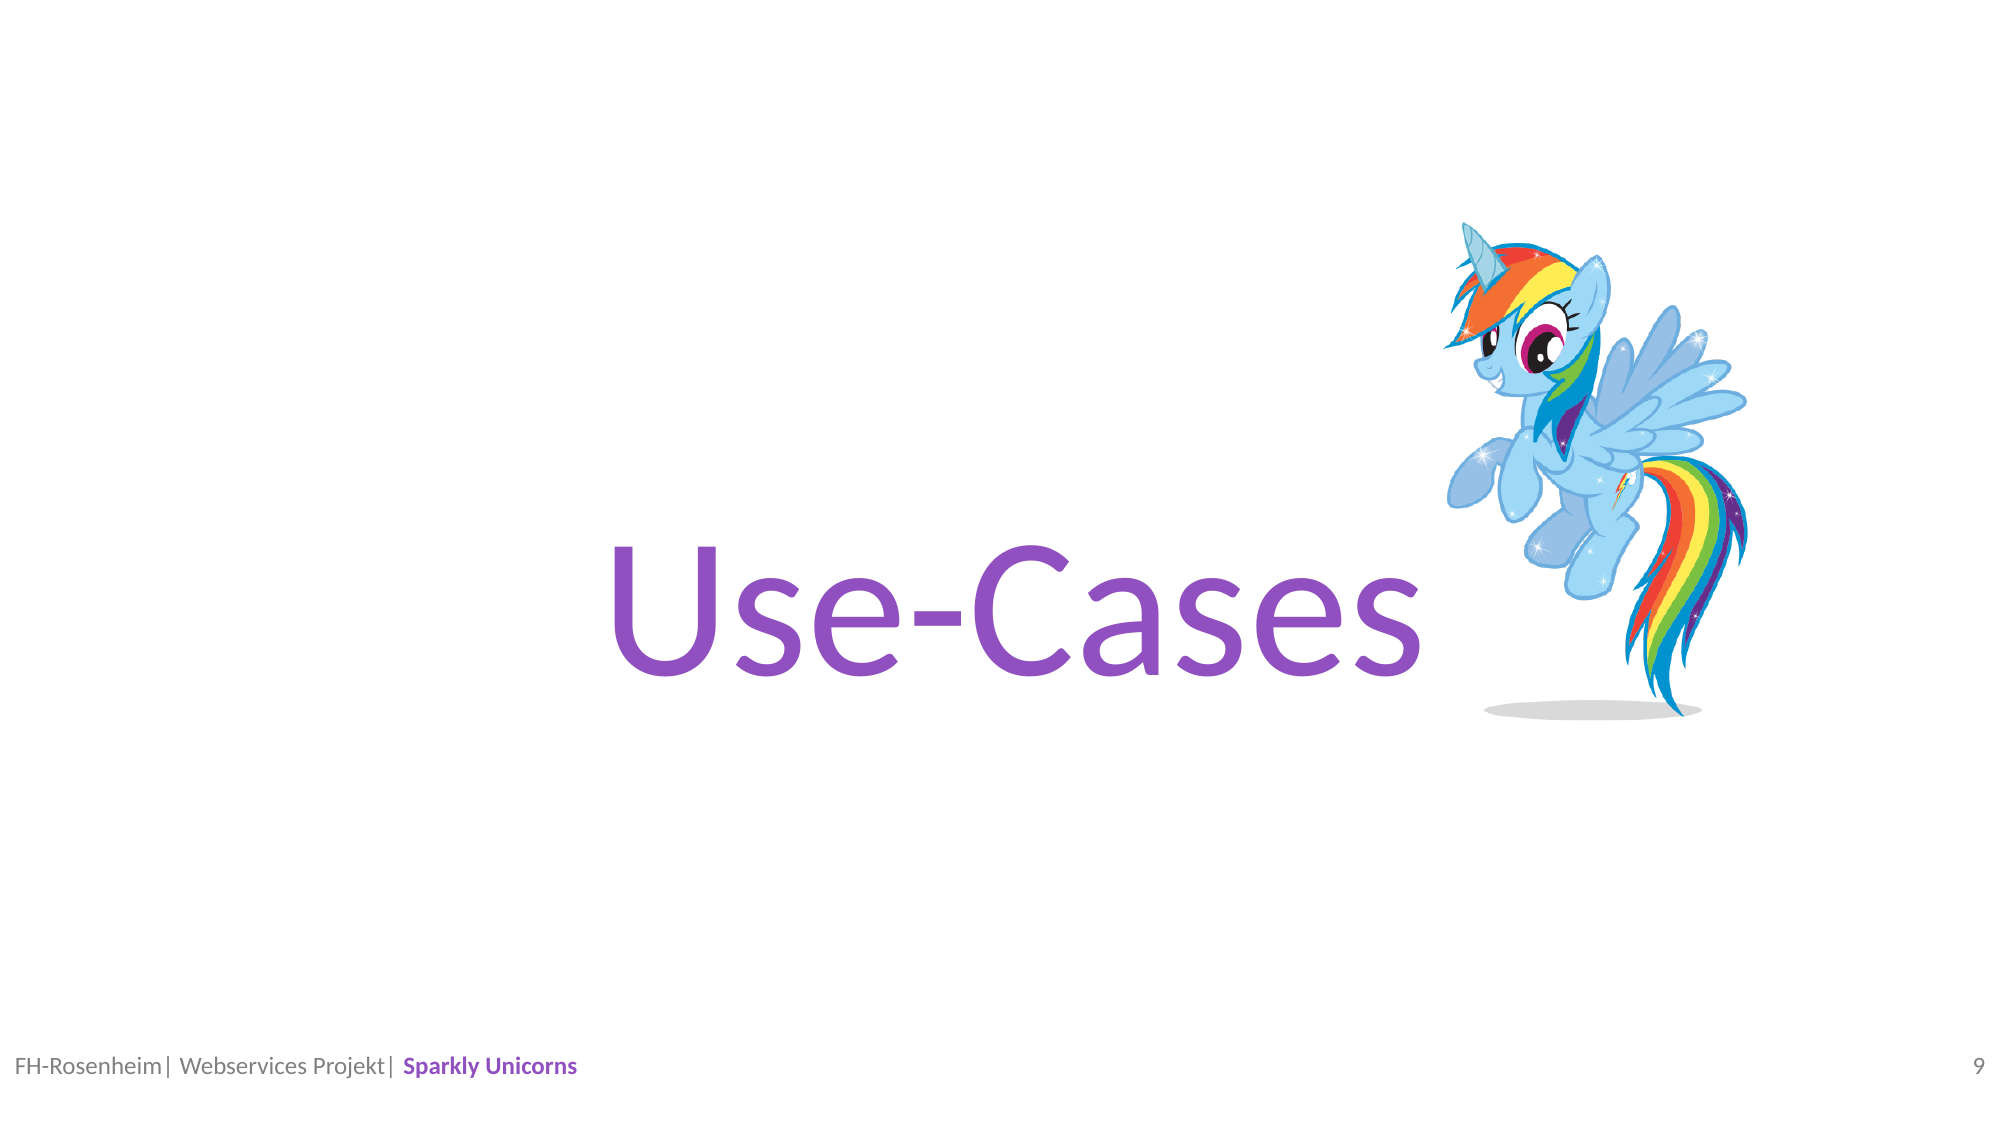

# Use-Cases
FH-Rosenheim| Webservices Projekt| Sparkly Unicorns
9